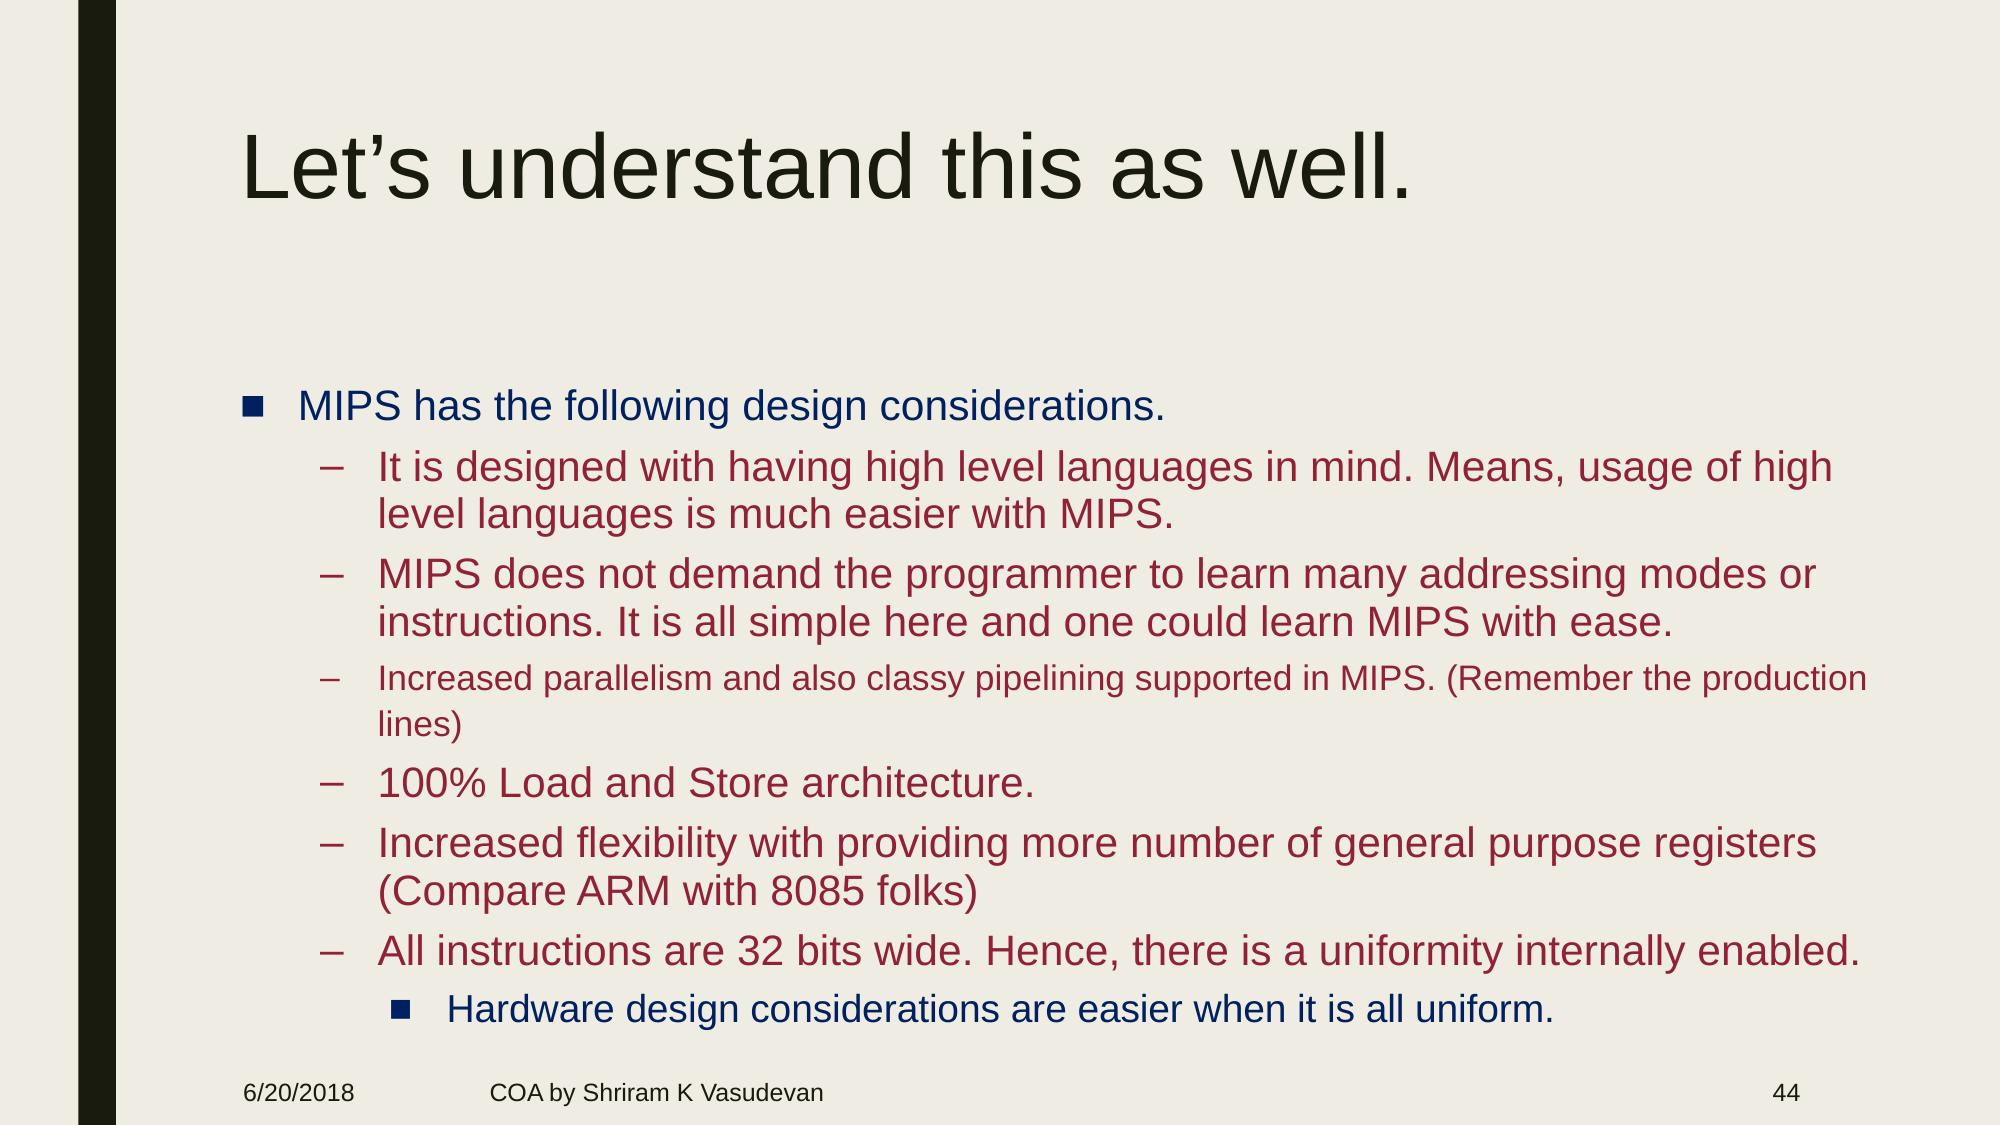

# Let’s understand this as well.
MIPS has the following design considerations.
It is designed with having high level languages in mind. Means, usage of high level languages is much easier with MIPS.
MIPS does not demand the programmer to learn many addressing modes or instructions. It is all simple here and one could learn MIPS with ease.
Increased parallelism and also classy pipelining supported in MIPS. (Remember the production lines)
100% Load and Store architecture.
Increased flexibility with providing more number of general purpose registers (Compare ARM with 8085 folks)
All instructions are 32 bits wide. Hence, there is a uniformity internally enabled.
Hardware design considerations are easier when it is all uniform.

6/20/2018
COA by Shriram K Vasudevan
44